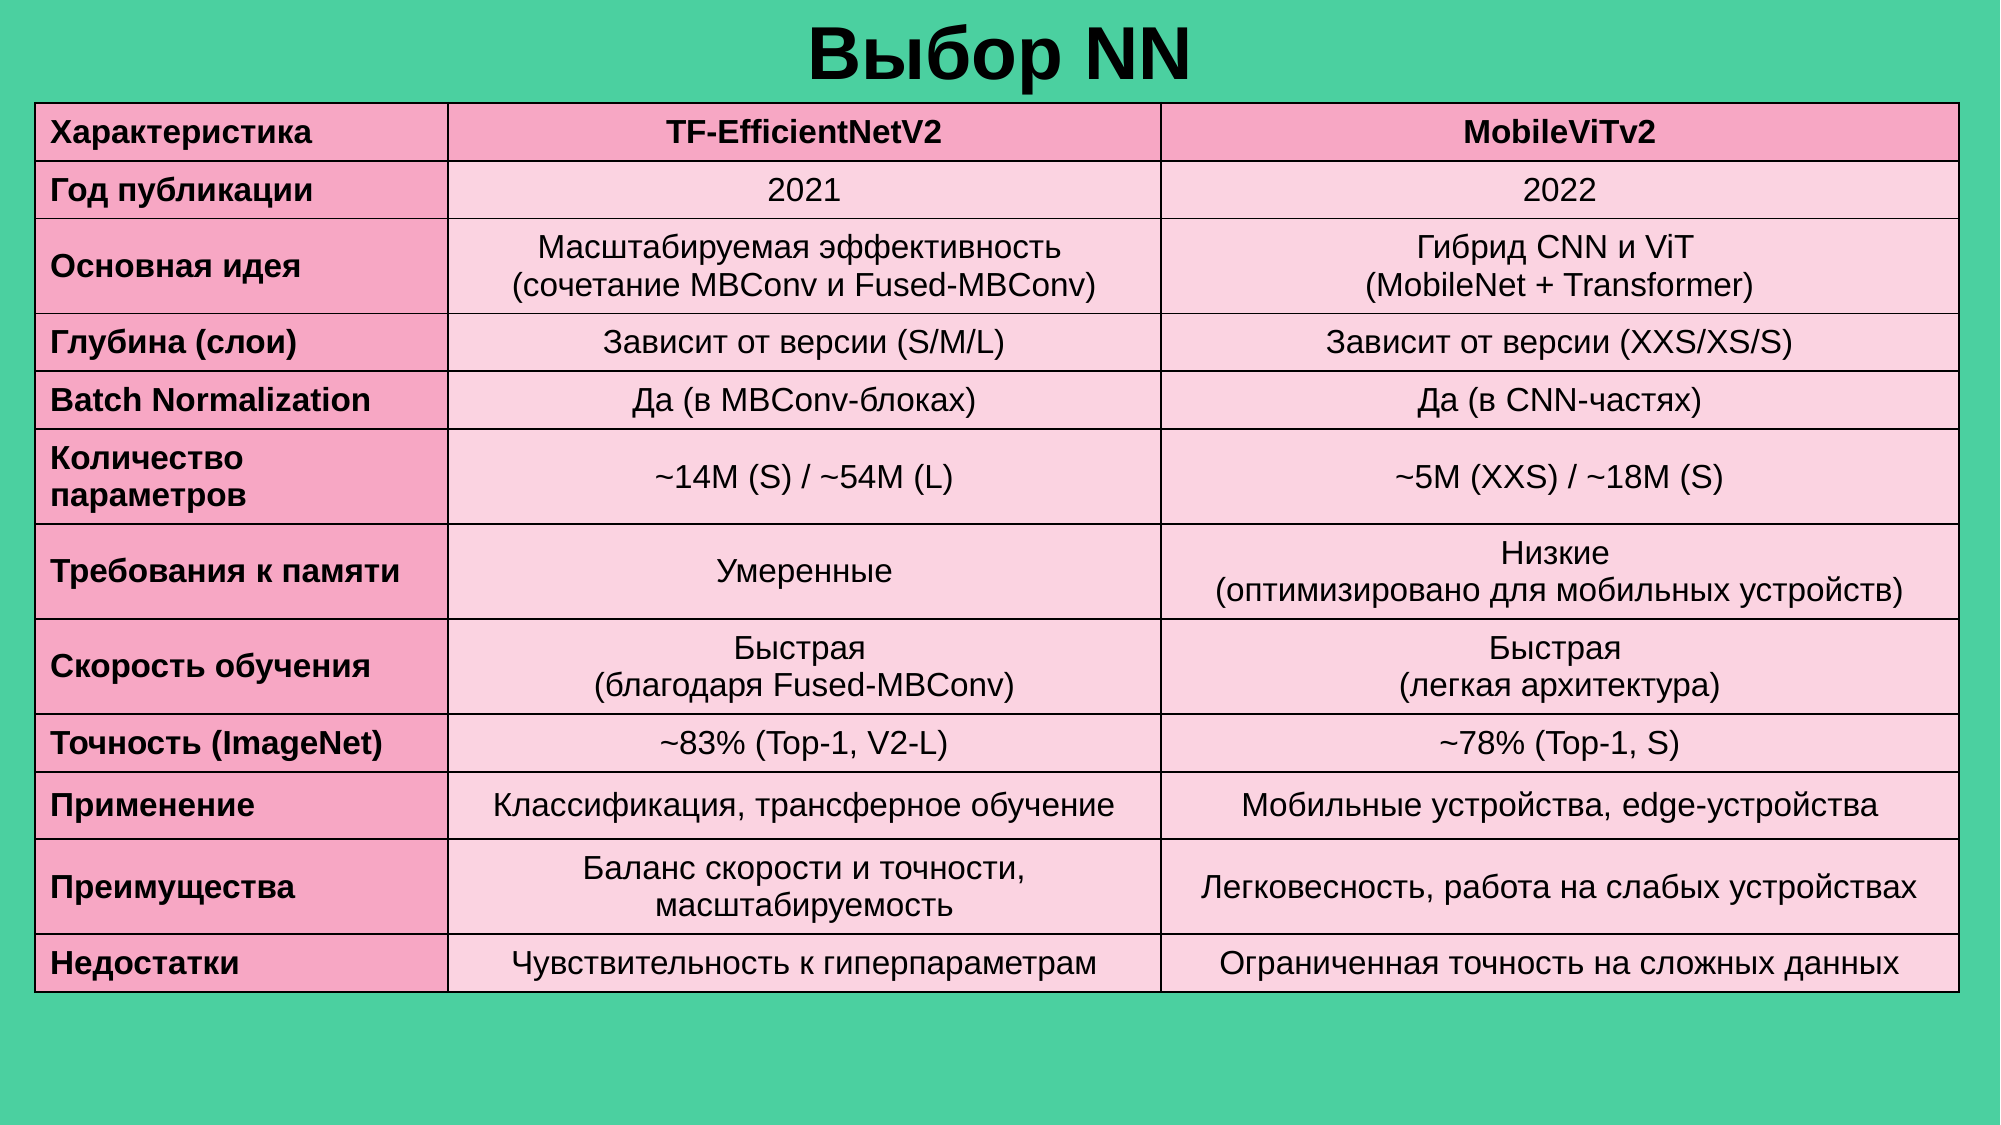

Выбор NN
| Характеристика | TF-EfficientNetV2 | MobileViTv2 |
| --- | --- | --- |
| Год публикации | 2021 | 2022 |
| Основная идея | Масштабируемая эффективность (сочетание MBConv и Fused-MBConv) | Гибрид CNN и ViT (MobileNet + Transformer) |
| Глубина (слои) | Зависит от версии (S/M/L) | Зависит от версии (XXS/XS/S) |
| Batch Normalization | Да (в MBConv-блоках) | Да (в CNN-частях) |
| Количество параметров | ~14M (S) / ~54M (L) | ~5M (XXS) / ~18M (S) |
| Требования к памяти | Умеренные | Низкие (оптимизировано для мобильных устройств) |
| Скорость обучения | Быстрая (благодаря Fused-MBConv) | Быстрая (легкая архитектура) |
| Точность (ImageNet) | ~83% (Top-1, V2-L) | ~78% (Top-1, S) |
| Применение | Классификация, трансферное обучение | Мобильные устройства, edge-устройства |
| Преимущества | Баланс скорости и точности, масштабируемость | Легковесность, работа на слабых устройствах |
| Недостатки | Чувствительность к гиперпараметрам | Ограниченная точность на сложных данных |